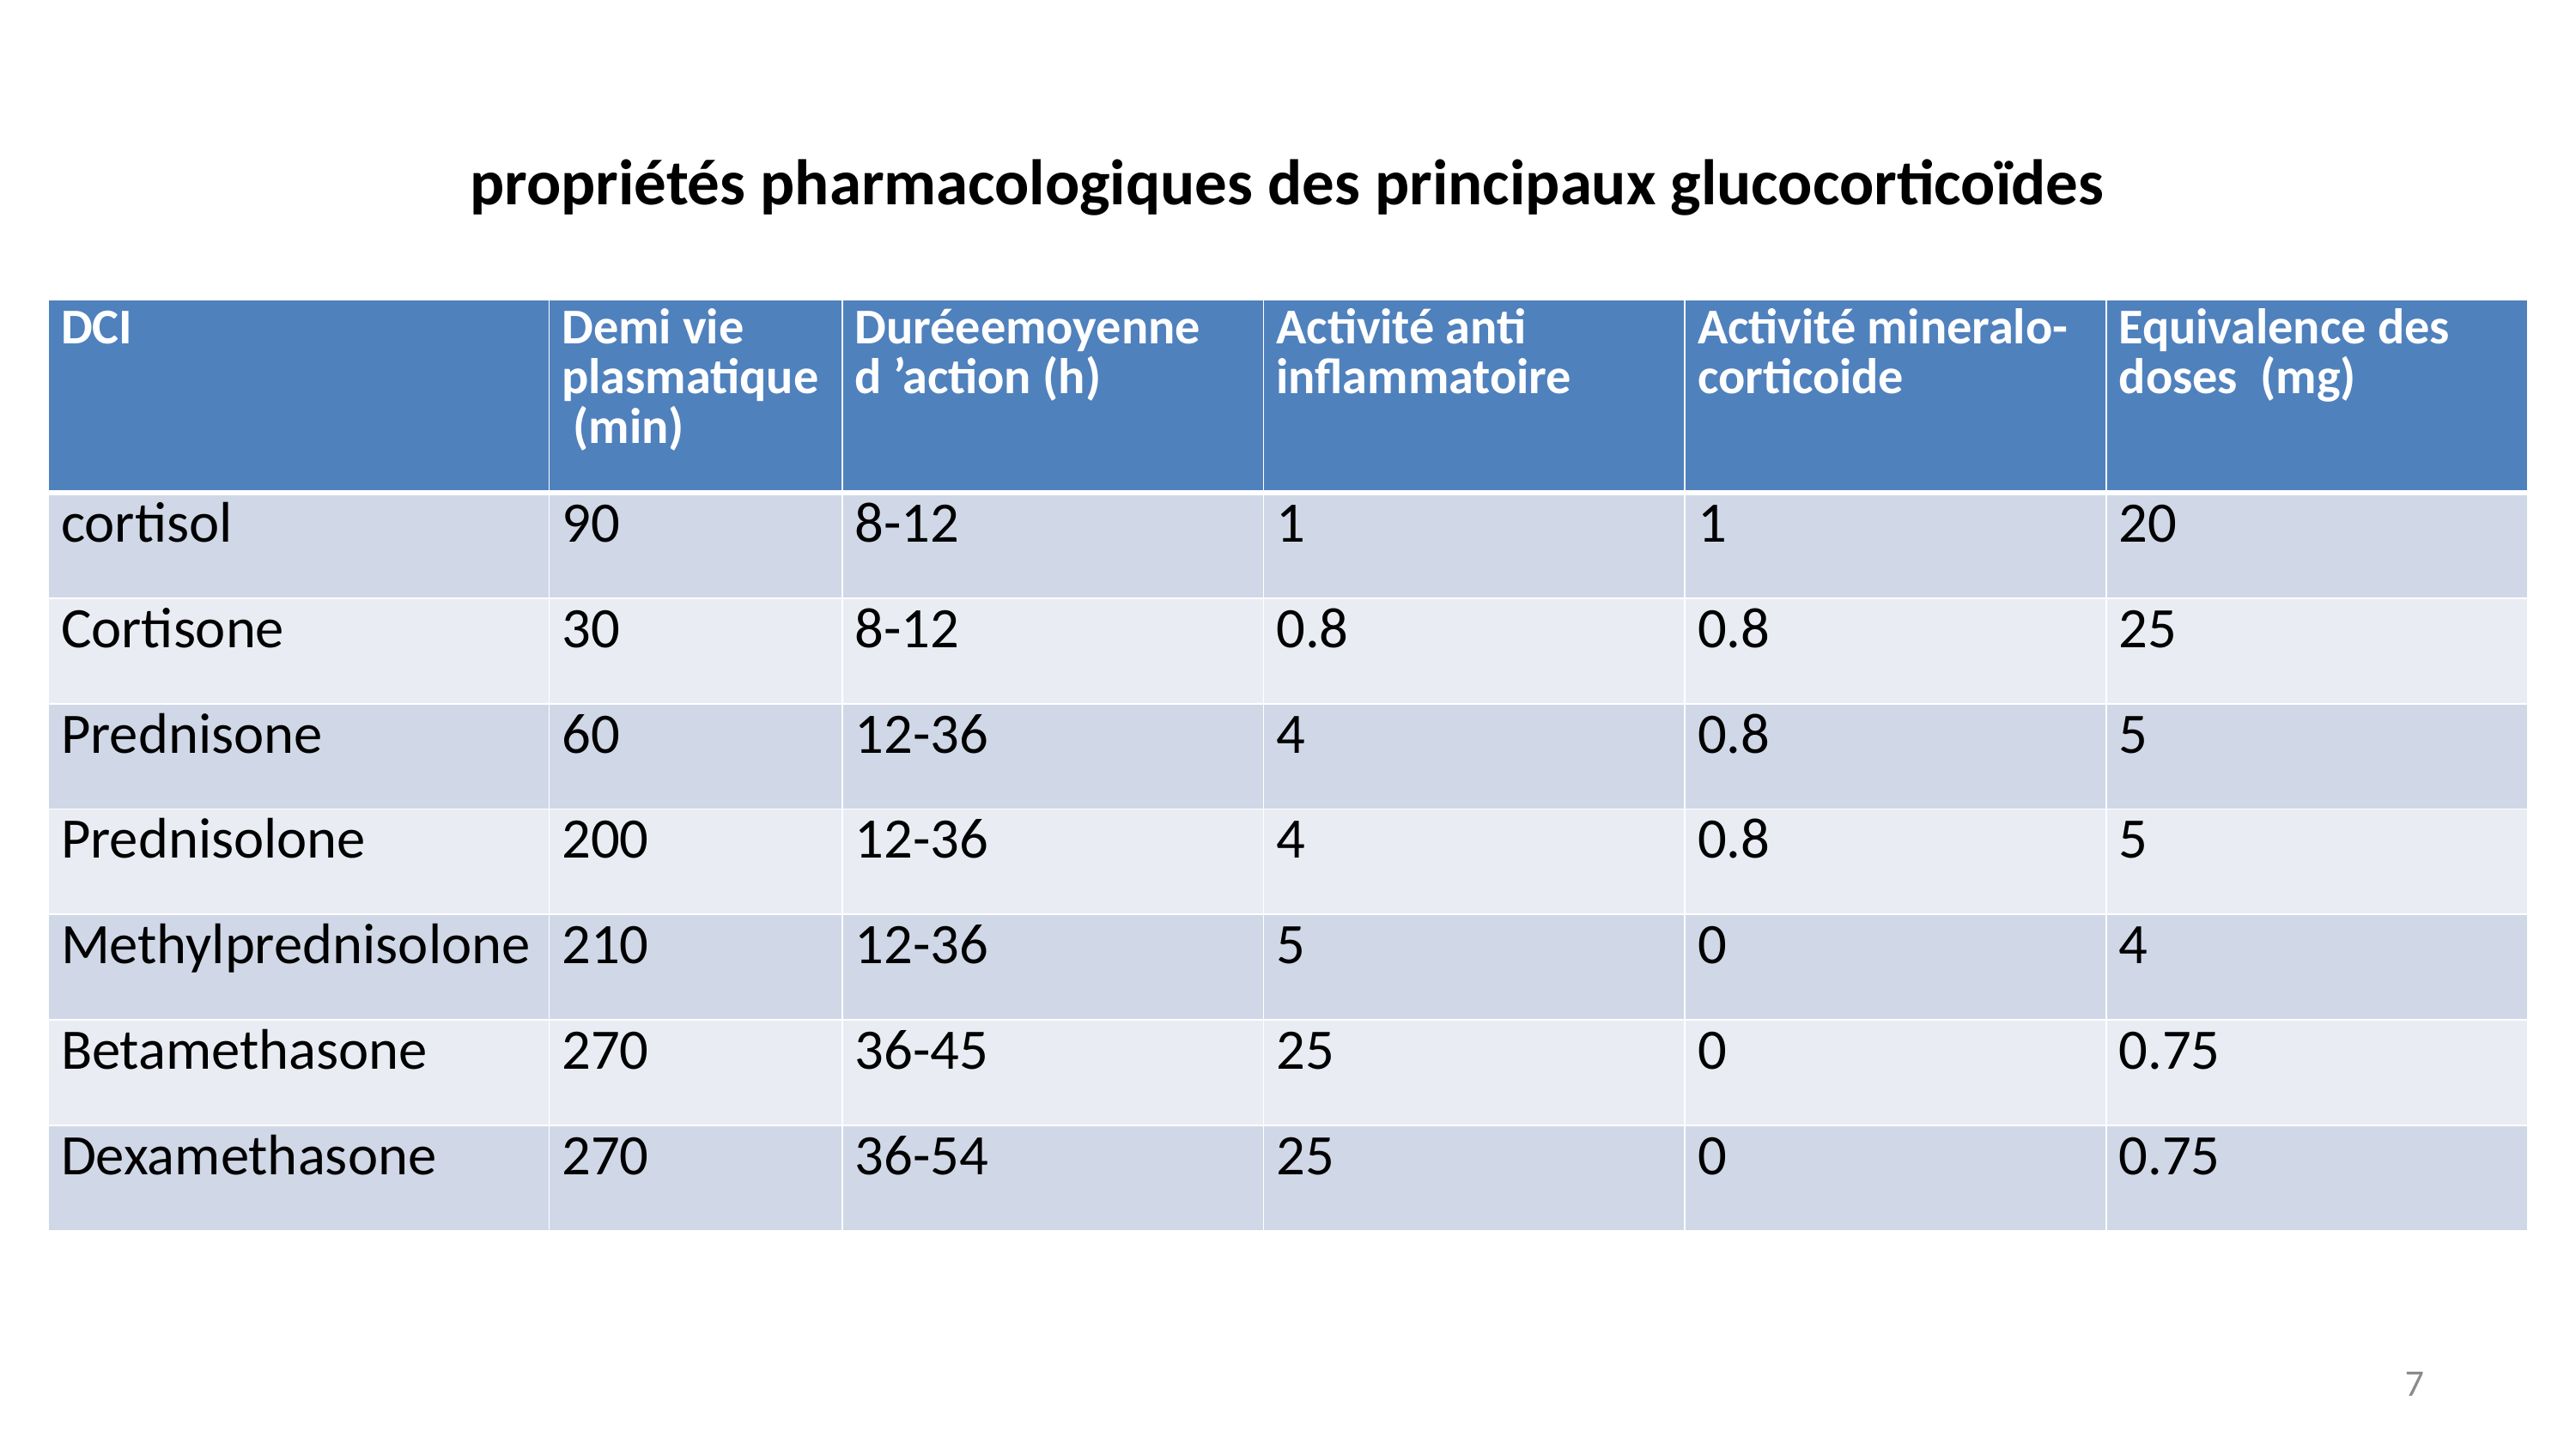

# propriétés pharmacologiques des principaux glucocorticoïdes
| DCI | Demi vie plasmatique (min) | Duréeemoyenne d ’action (h) | Activité anti inflammatoire | Activité mineralo-corticoide | Equivalence des doses (mg) |
| --- | --- | --- | --- | --- | --- |
| cortisol | 90 | 8-12 | 1 | 1 | 20 |
| Cortisone | 30 | 8-12 | 0.8 | 0.8 | 25 |
| Prednisone | 60 | 12-36 | 4 | 0.8 | 5 |
| Prednisolone | 200 | 12-36 | 4 | 0.8 | 5 |
| Methylprednisolone | 210 | 12-36 | 5 | 0 | 4 |
| Betamethasone | 270 | 36-45 | 25 | 0 | 0.75 |
| Dexamethasone | 270 | 36-54 | 25 | 0 | 0.75 |
7